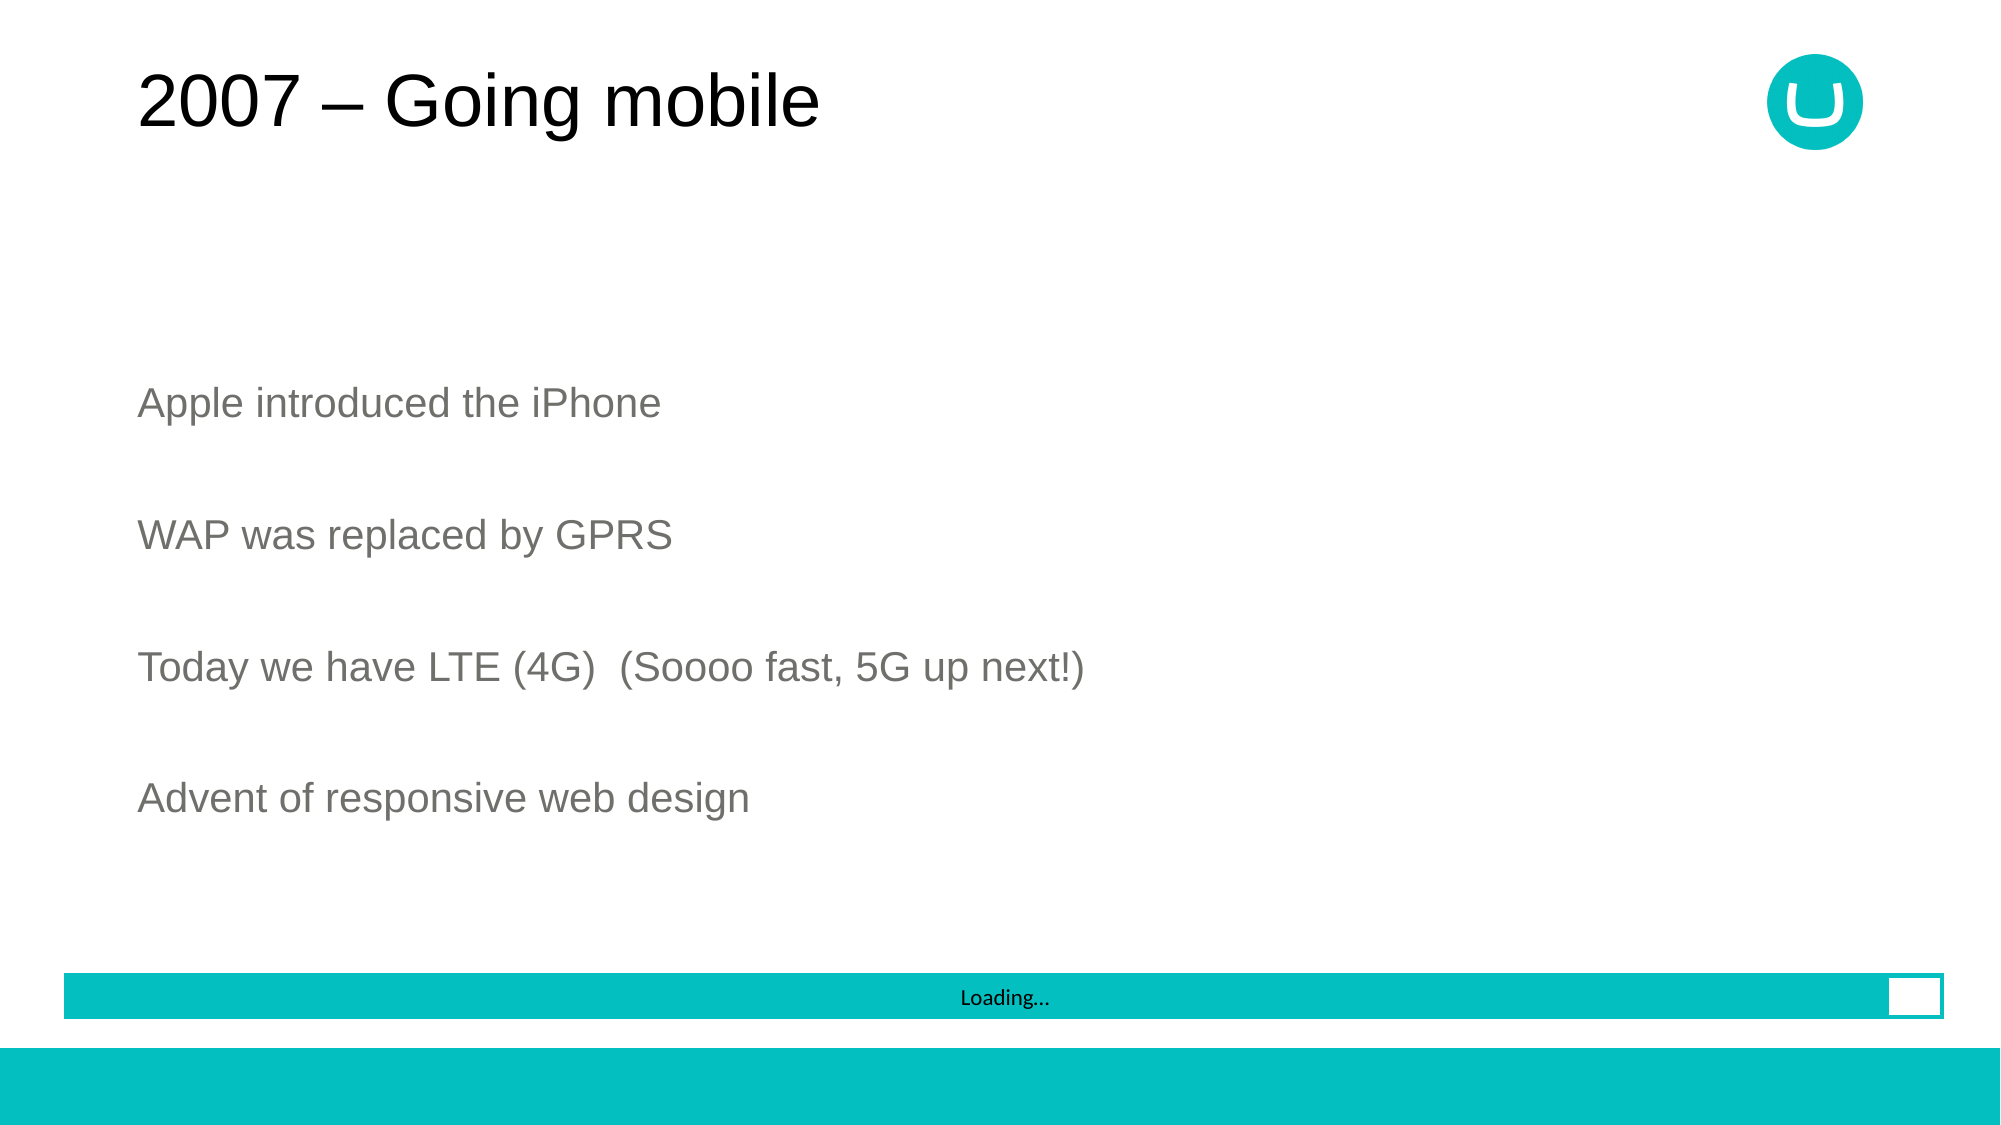

# 2007 – Going mobile
Apple introduced the iPhone

WAP was replaced by GPRS

Today we have LTE (4G)  (Soooo fast, 5G up next!)

Advent of responsive web design

Loading…